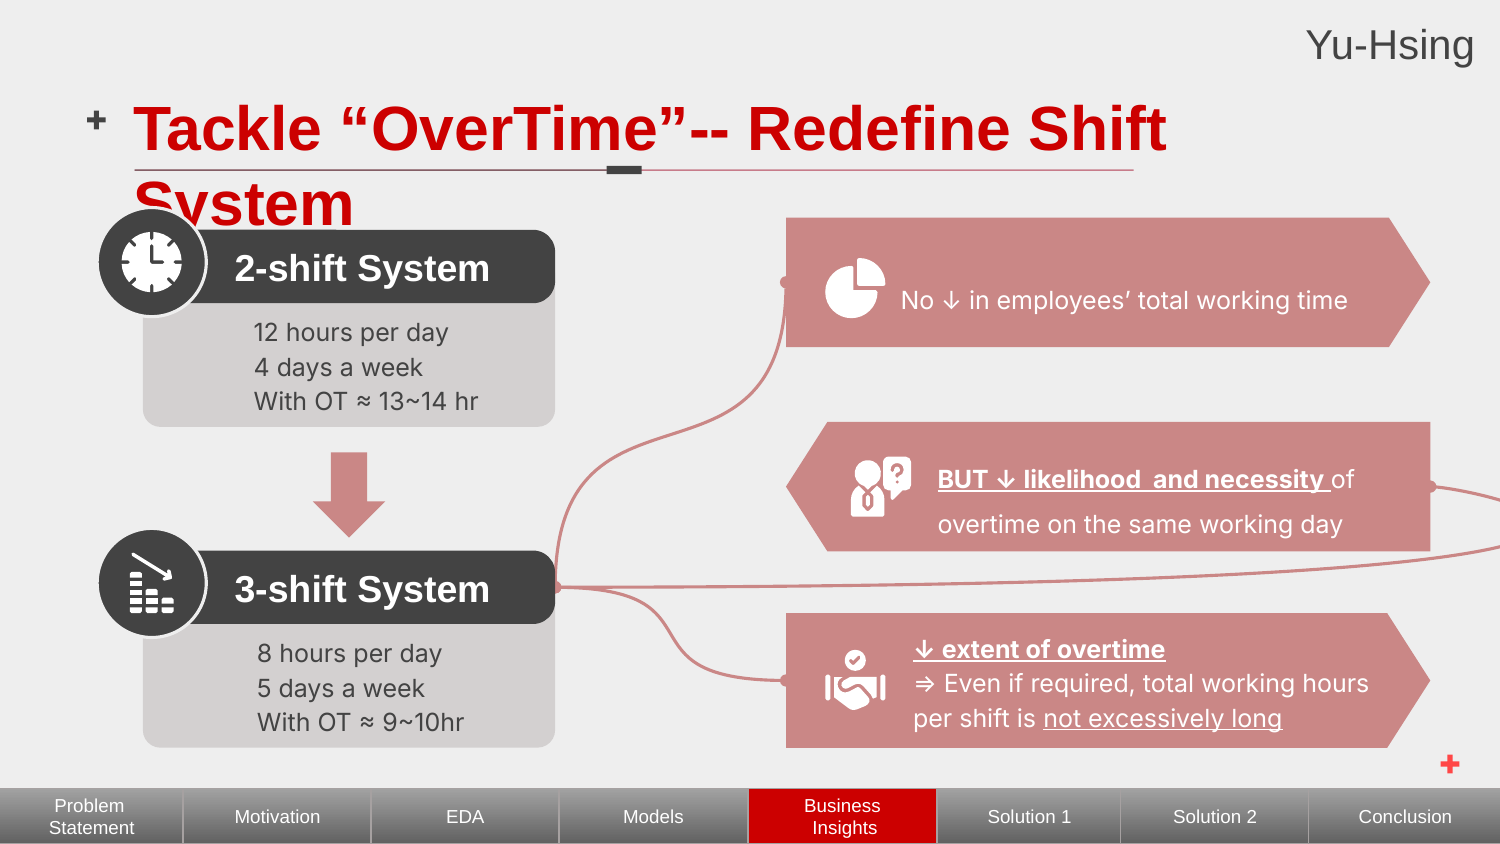

Yu-Hsing
# Tackle “OverTime”-- Redefine Shift System

2-shift System

No ↓ in employees’ total working time

12 hours per day
4 days a week
With OT ≈ 13~14 hr

BUT ↓ likelihood  and necessity of overtime on the same working day

3-shift System

↓ extent of overtime
⇒ Even if required, total working hours per shift is not excessively long
8 hours per day
5 days a week
With OT ≈ 9~10hr

Problem
Statement
Motivation
EDA
Models
Business
 Insights
Solution 1
Solution 2
Conclusion